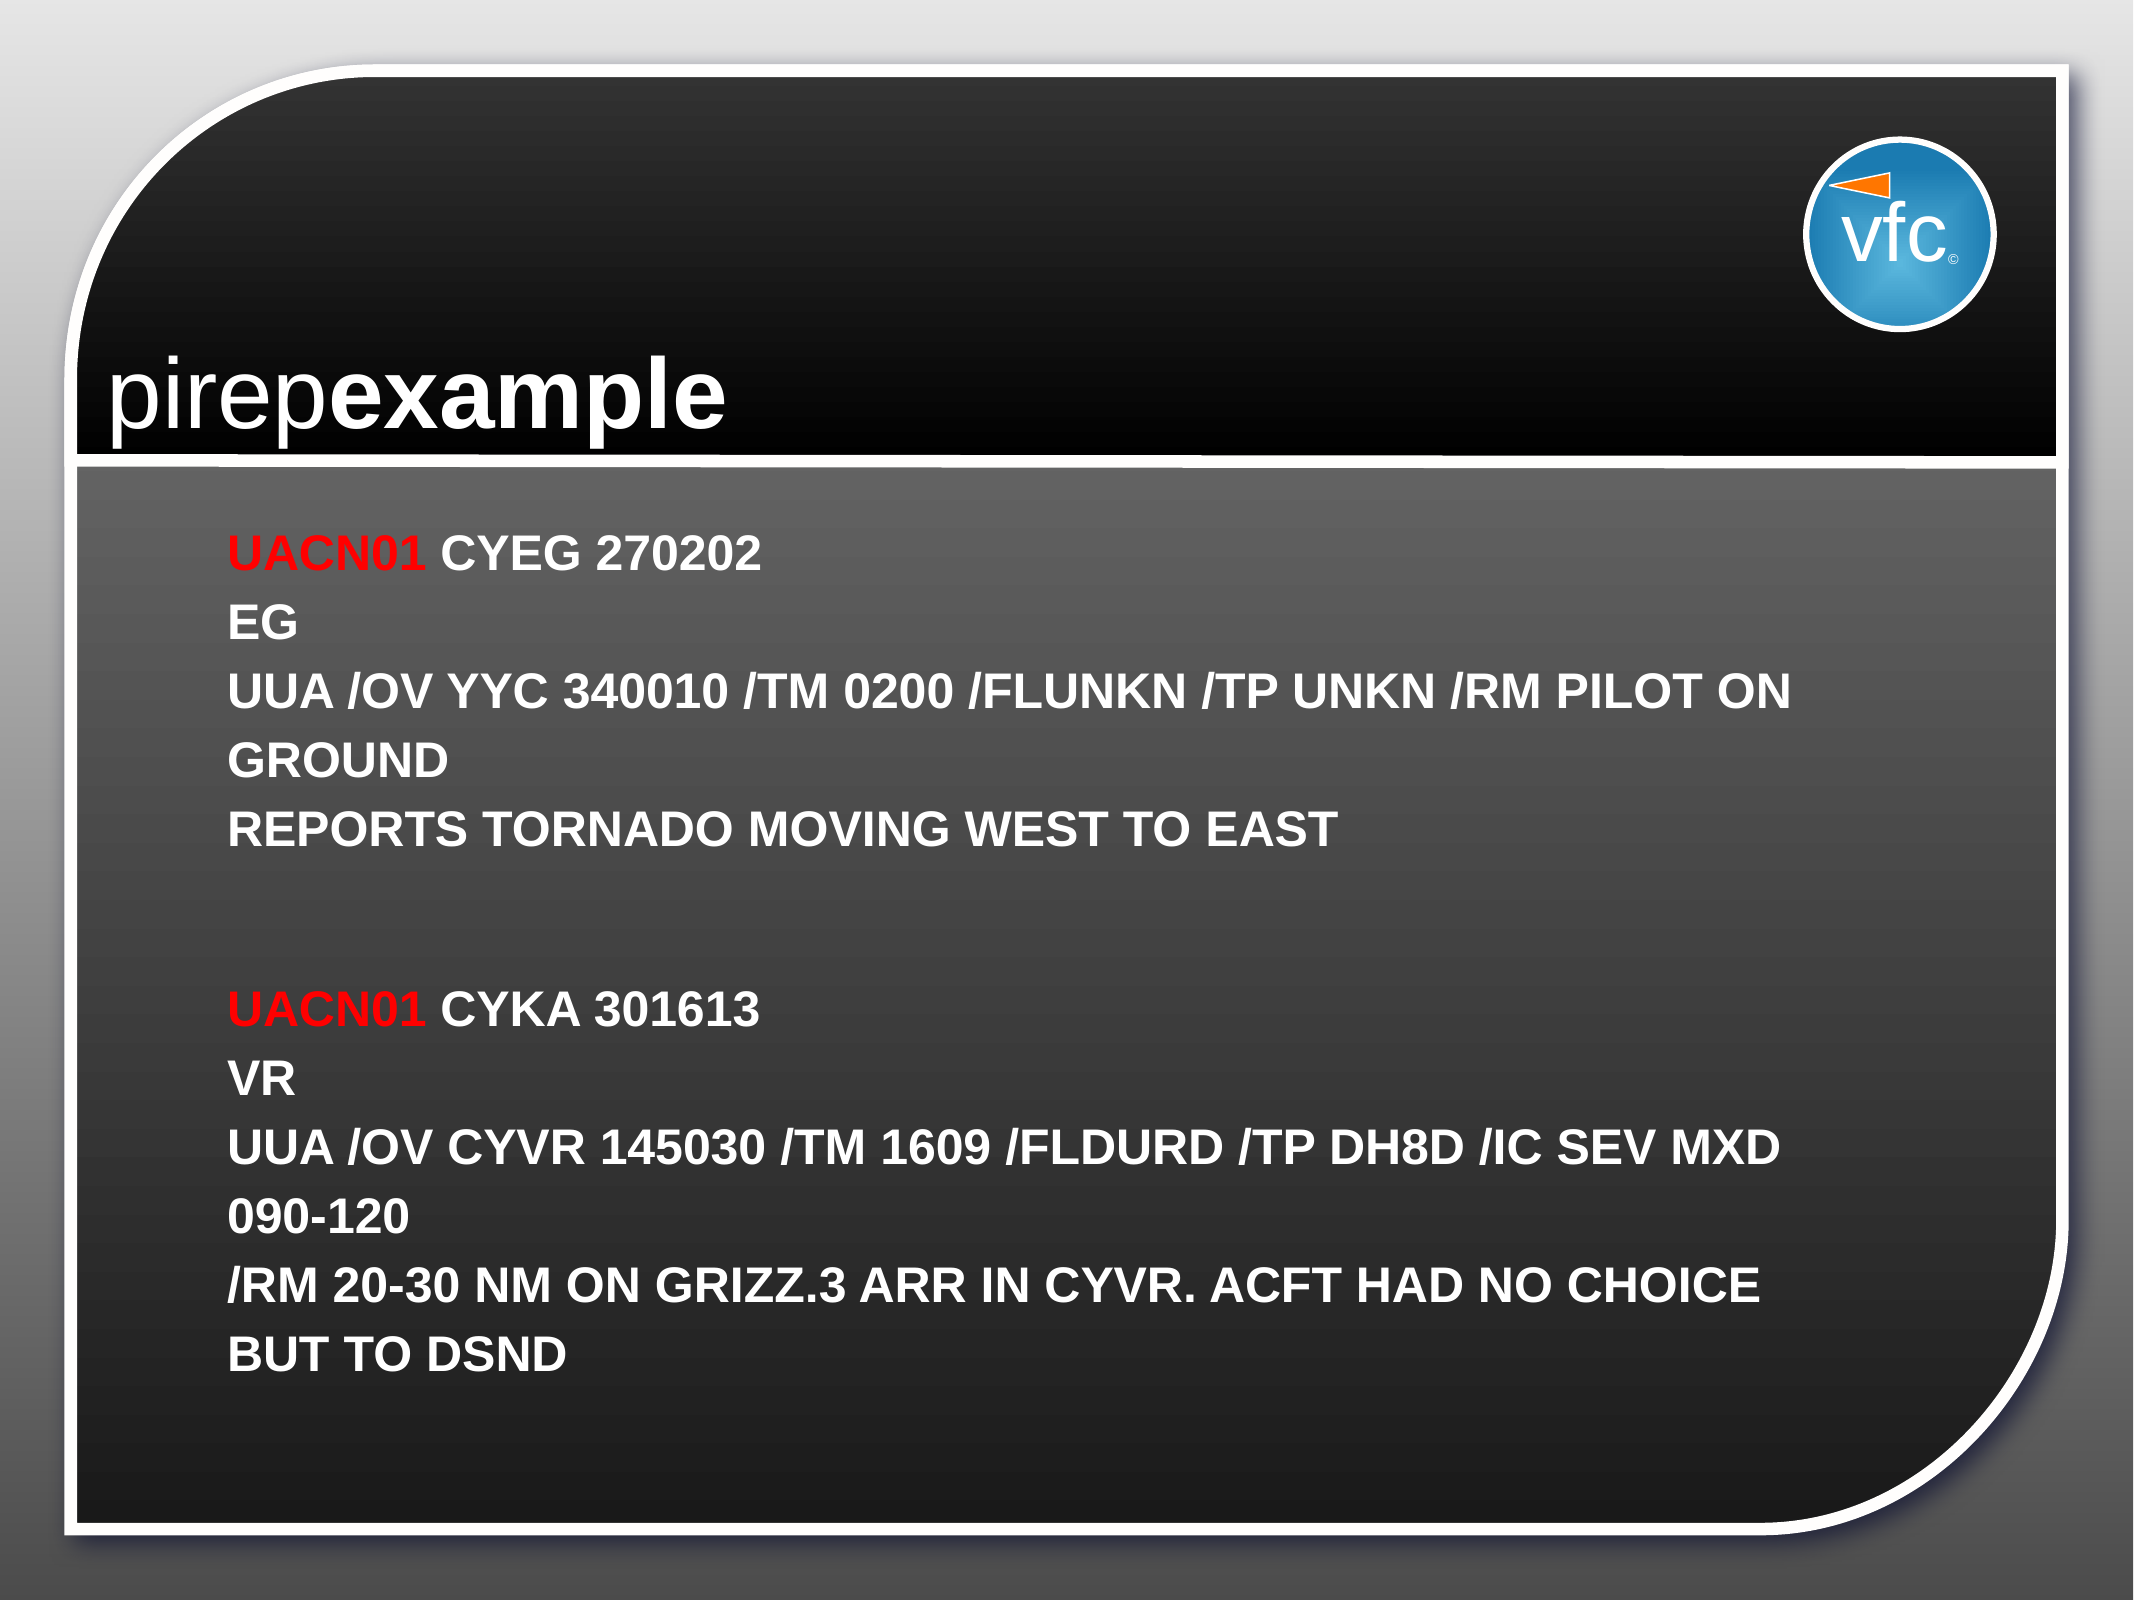

vfc©

# pirepexample
UACN01 CYEG 270202
EG
UUA /OV YYC 340010 /TM 0200 /FLUNKN /TP UNKN /RM PILOT ON GROUND
REPORTS TORNADO MOVING WEST TO EAST

UACN01 CYKA 301613
VR
UUA /OV CYVR 145030 /TM 1609 /FLDURD /TP DH8D /IC SEV MXD 090-120
/RM 20-30 NM ON GRIZZ.3 ARR IN CYVR. ACFT HAD NO CHOICE BUT TO DSND